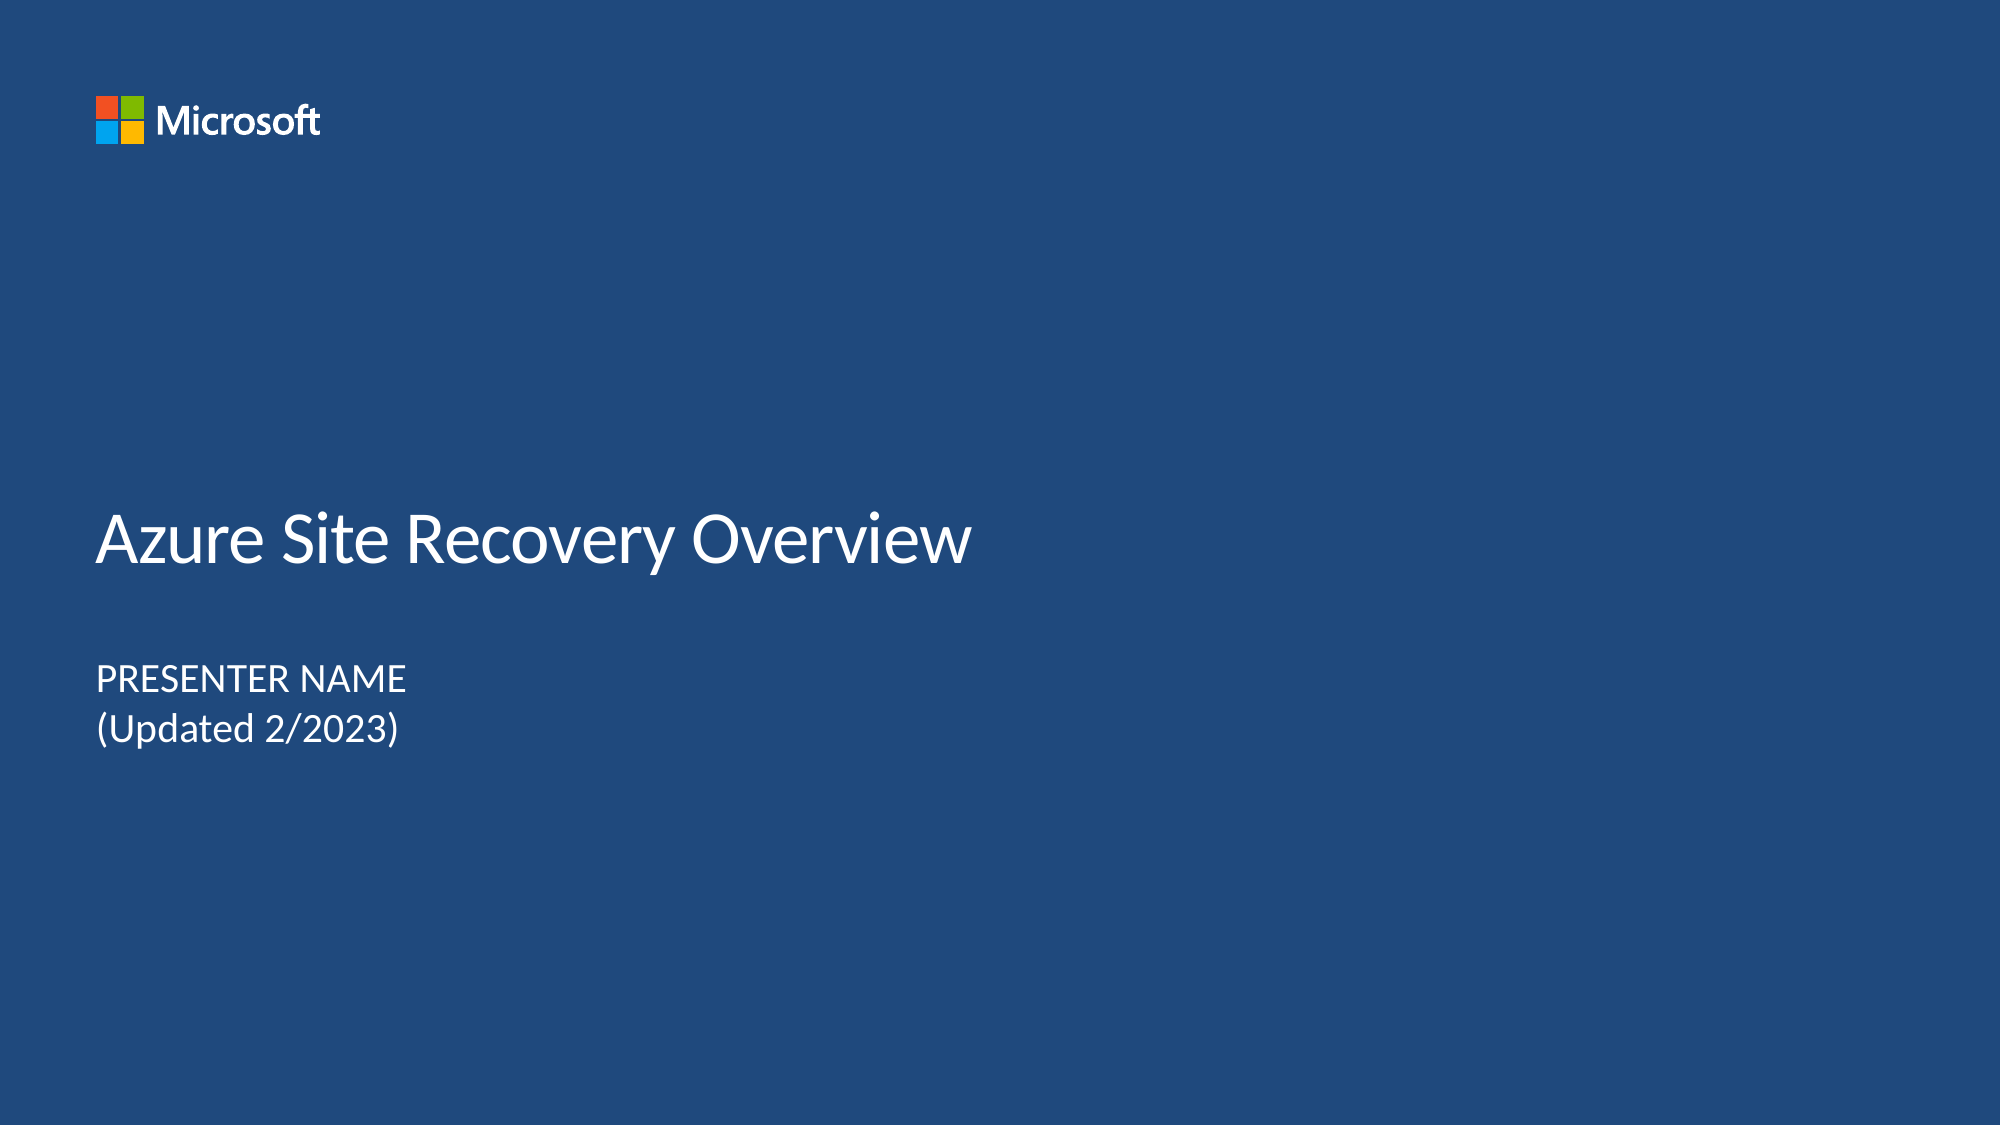

# Azure Site Recovery Overview
PRESENTER NAME
(Updated 2/2023)